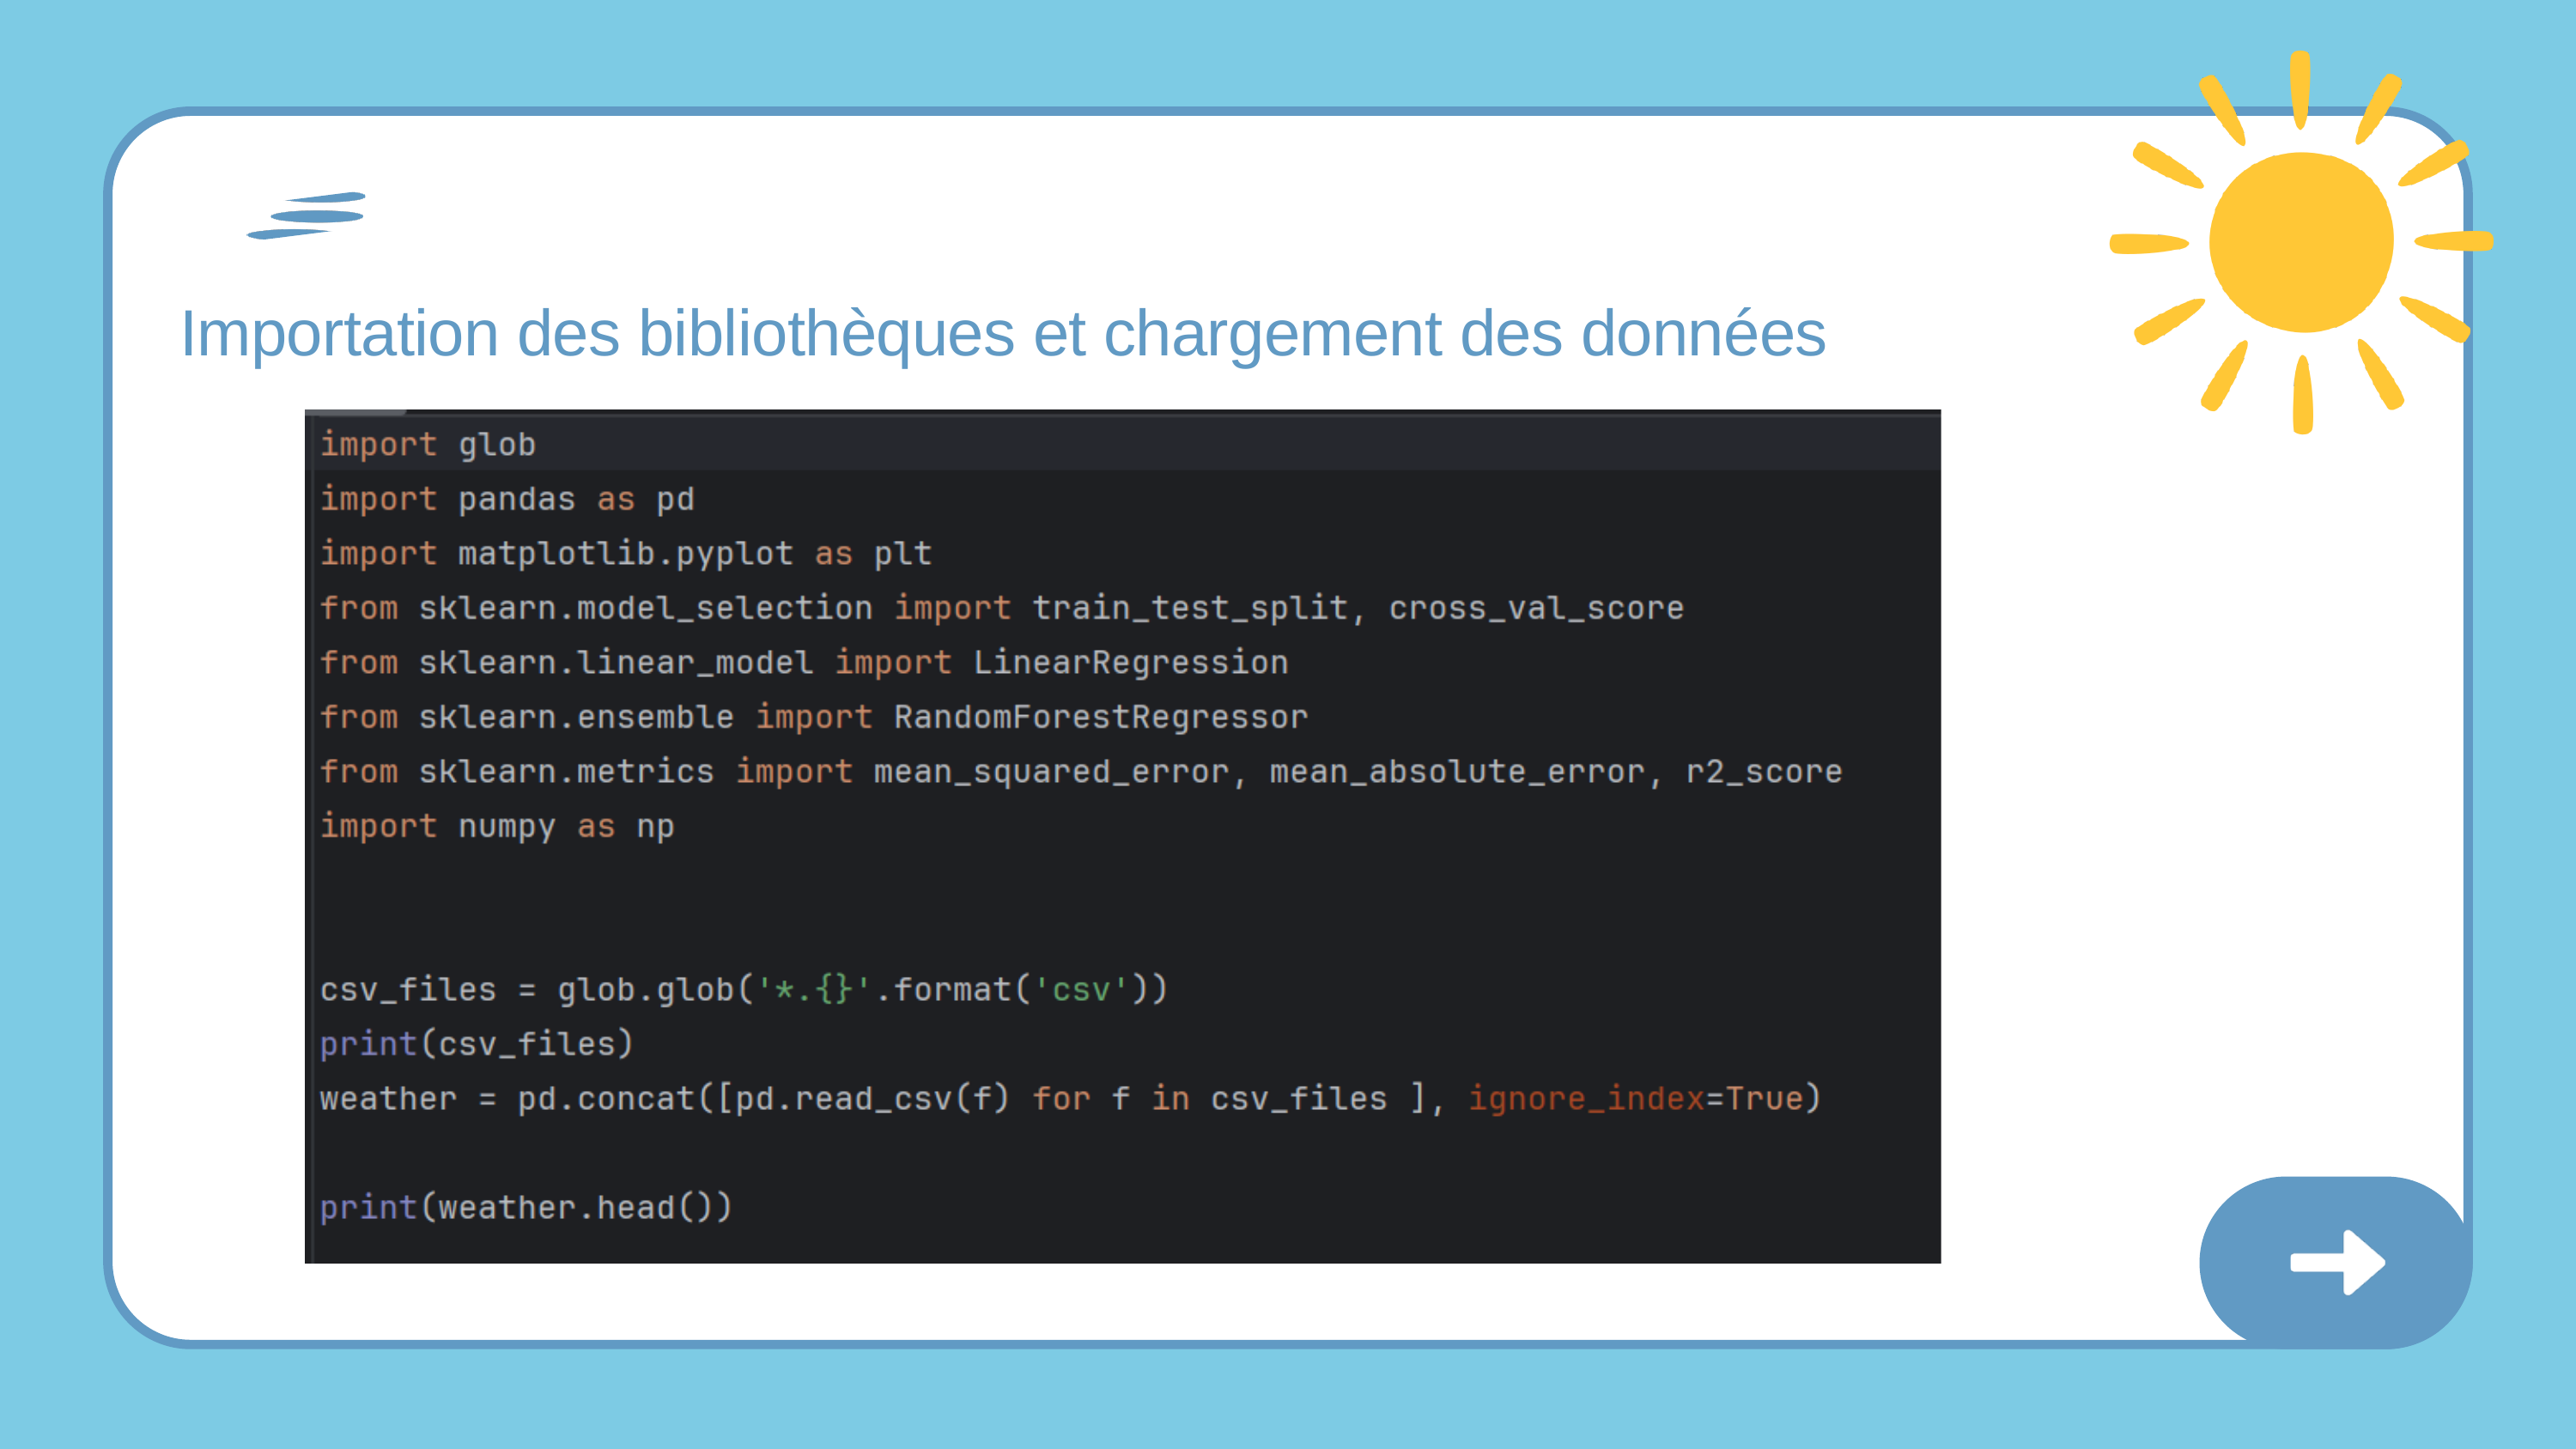

Importation des bibliothèques et chargement des données